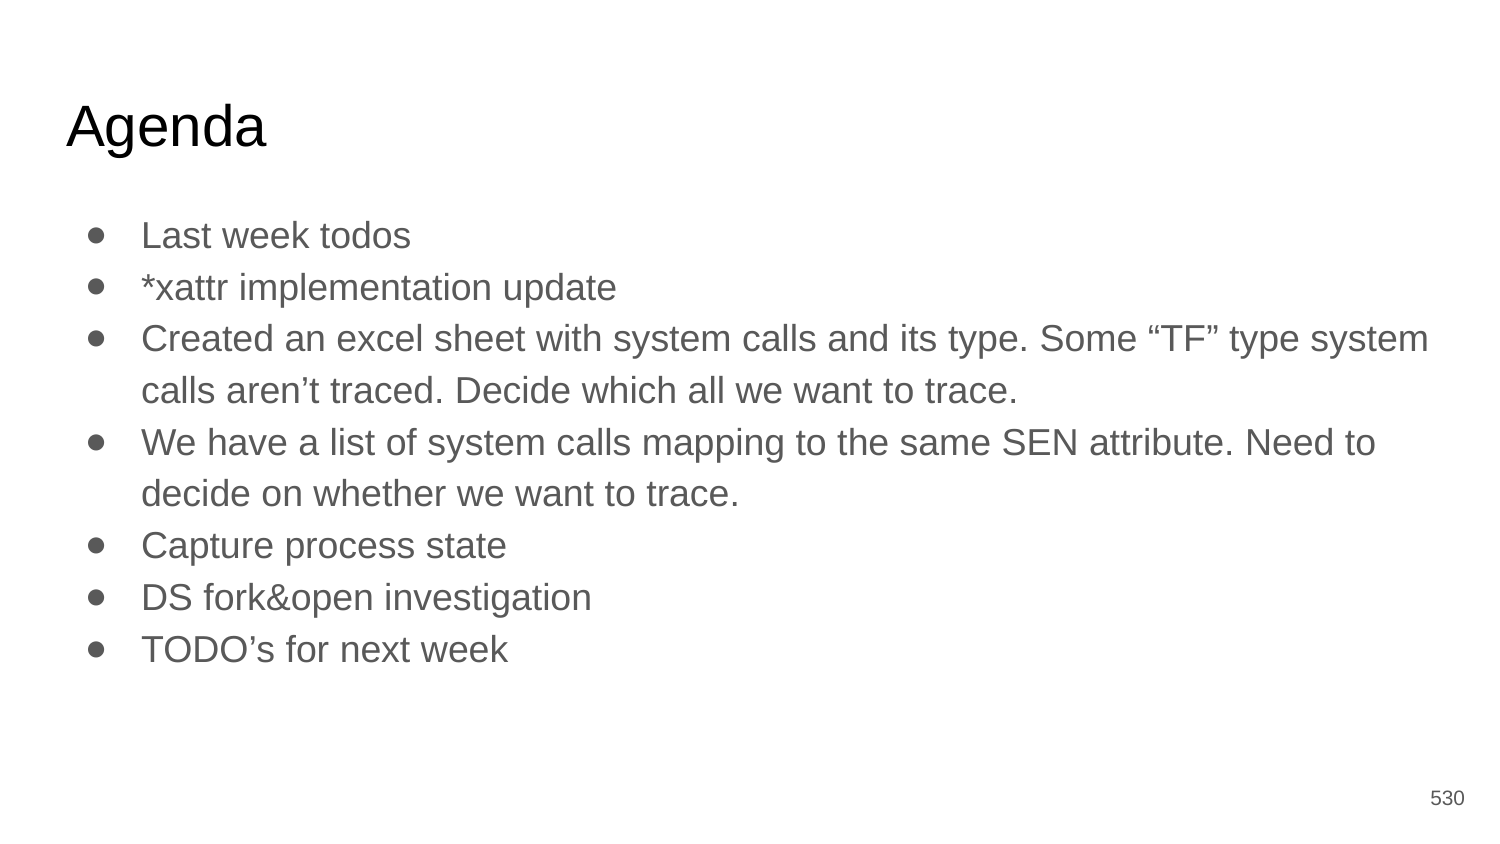

# Agenda
Last week todos
*xattr implementation update
Created an excel sheet with system calls and its type. Some “TF” type system calls aren’t traced. Decide which all we want to trace.
We have a list of system calls mapping to the same SEN attribute. Need to decide on whether we want to trace.
Capture process state
DS fork&open investigation
TODO’s for next week
530